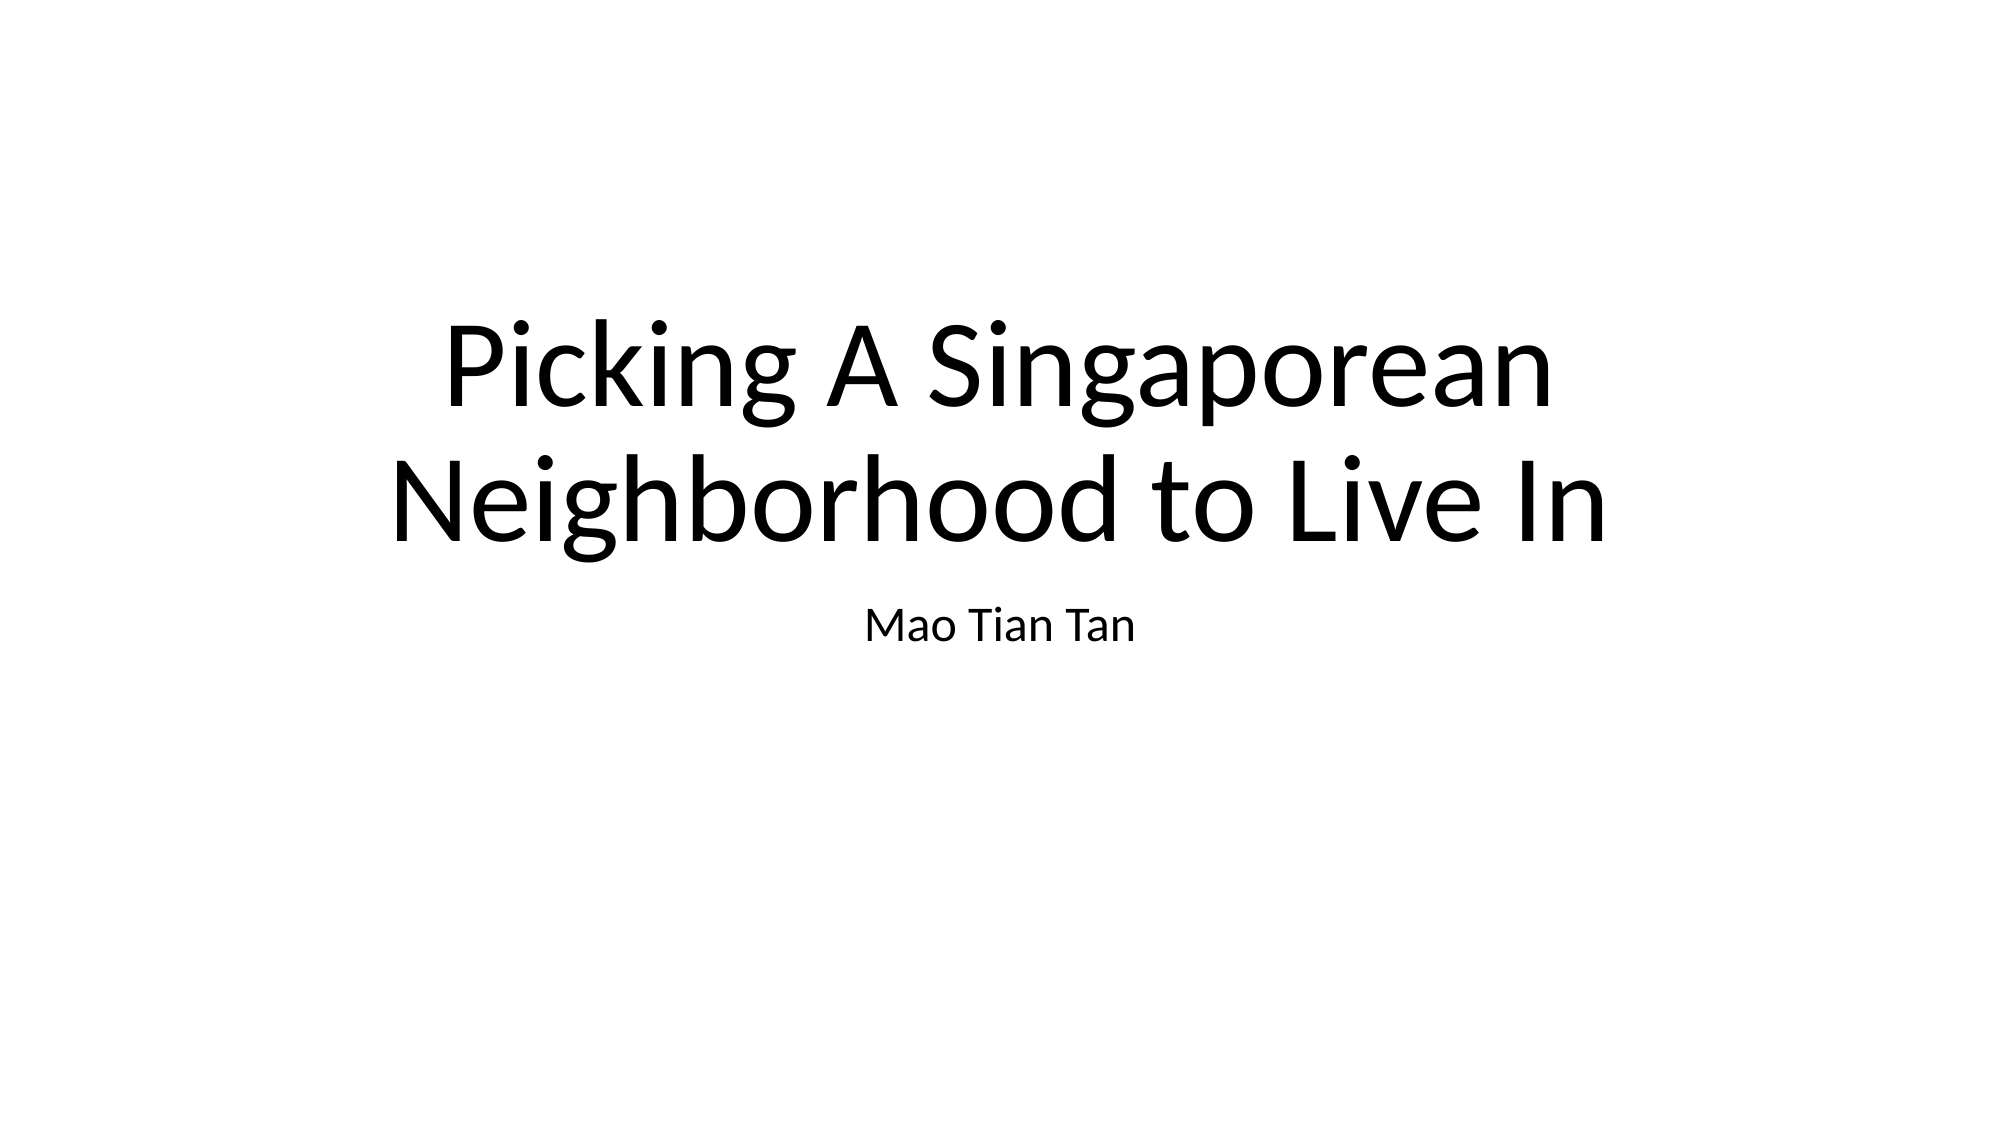

# Picking A Singaporean Neighborhood to Live In
Mao Tian Tan